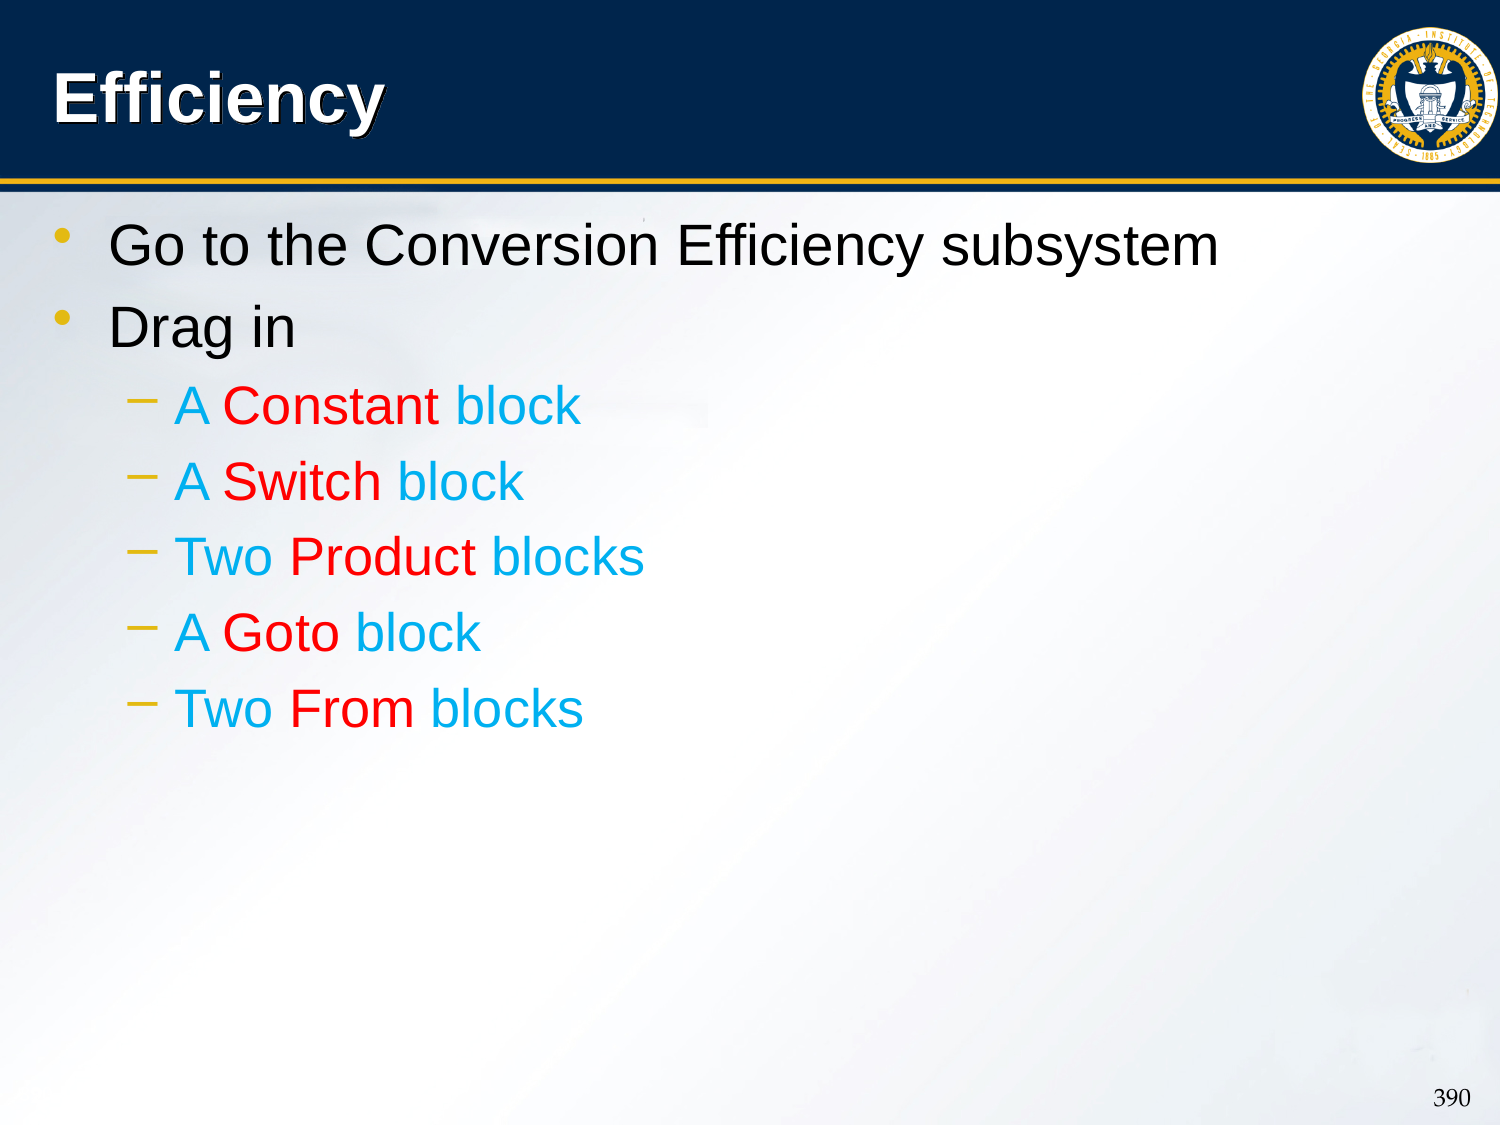

# Efficiency

Go to the Conversion Efficiency subsystem
Drag in
A Constant block
A Switch block
Two Product blocks
A Goto block
Two From blocks